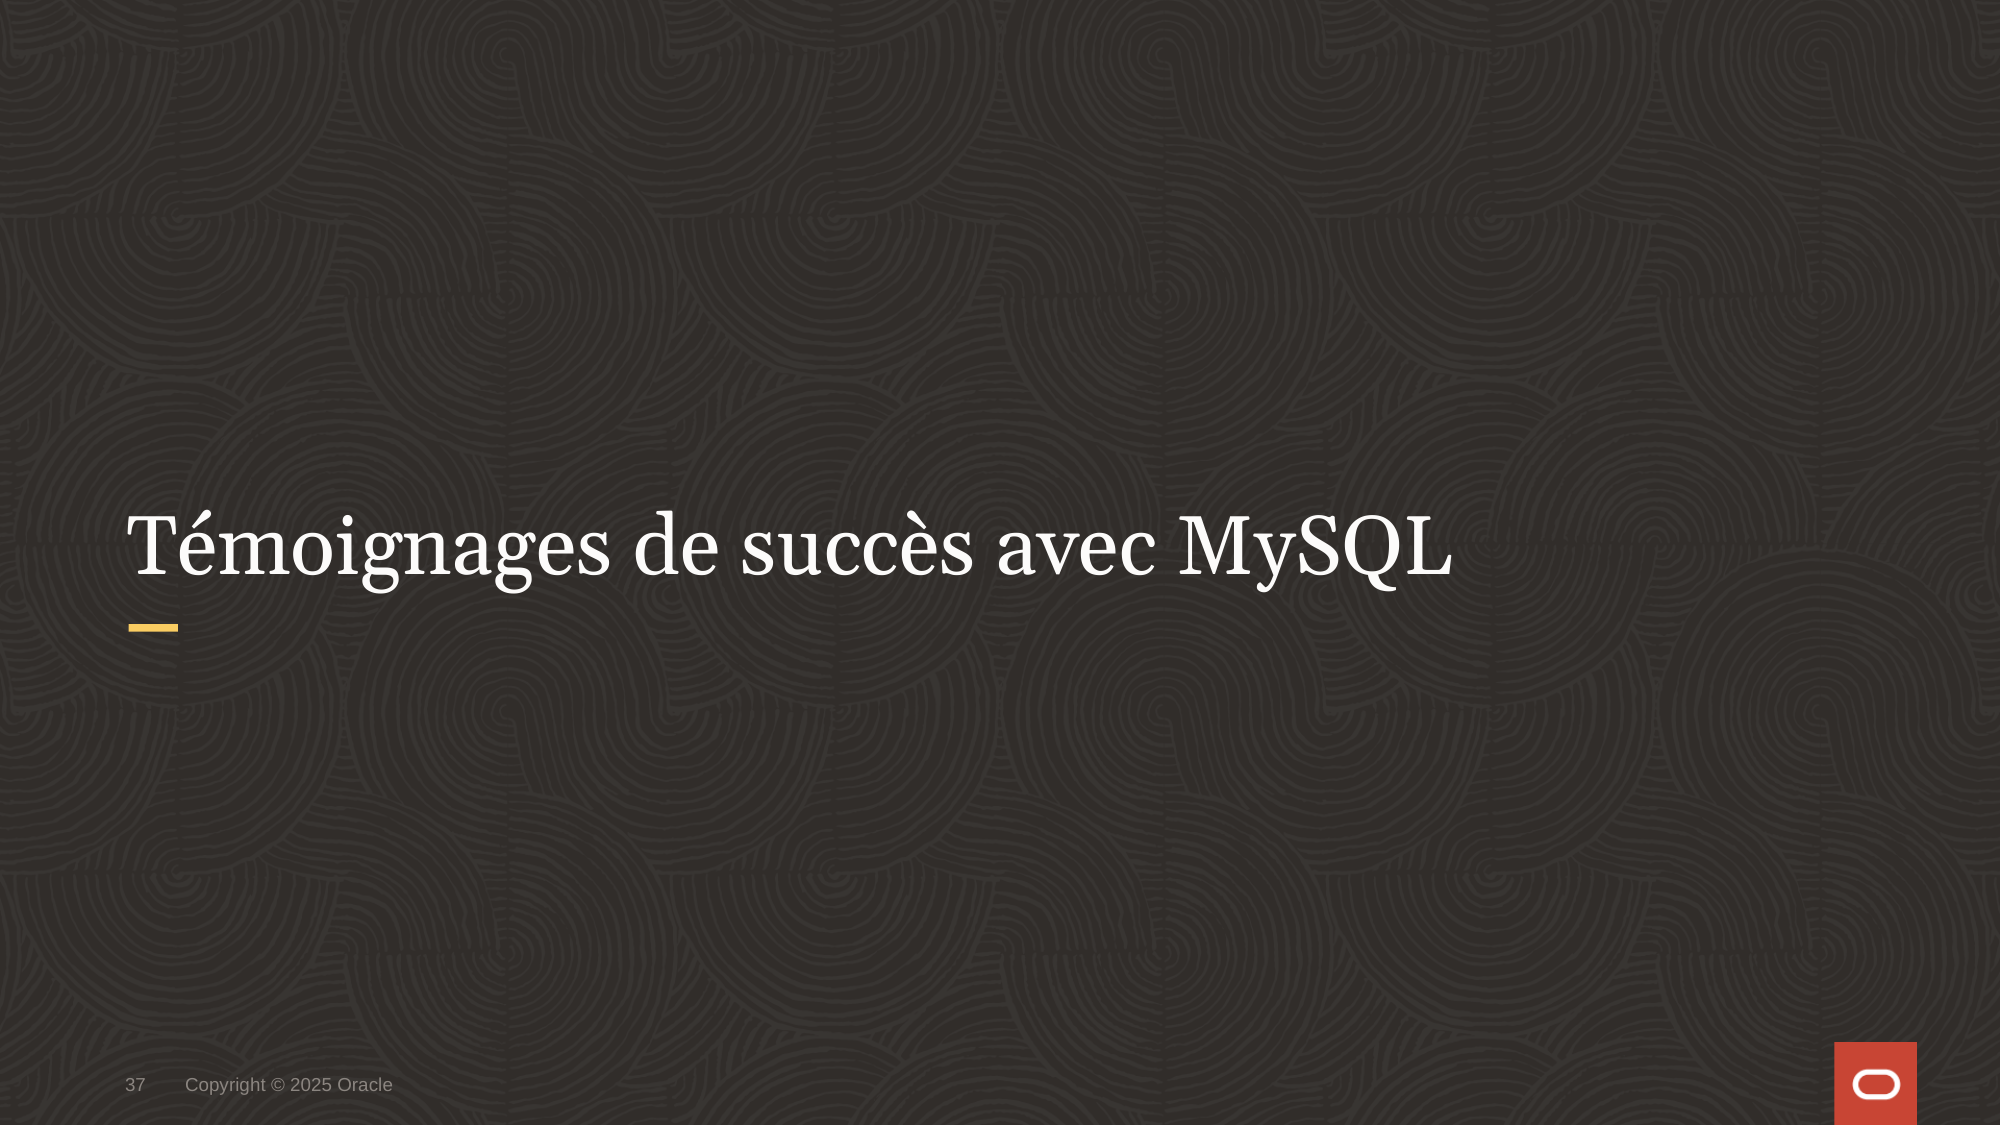

# Témoignages de succès avec MySQL

37
Copyright © 2025 Oracle